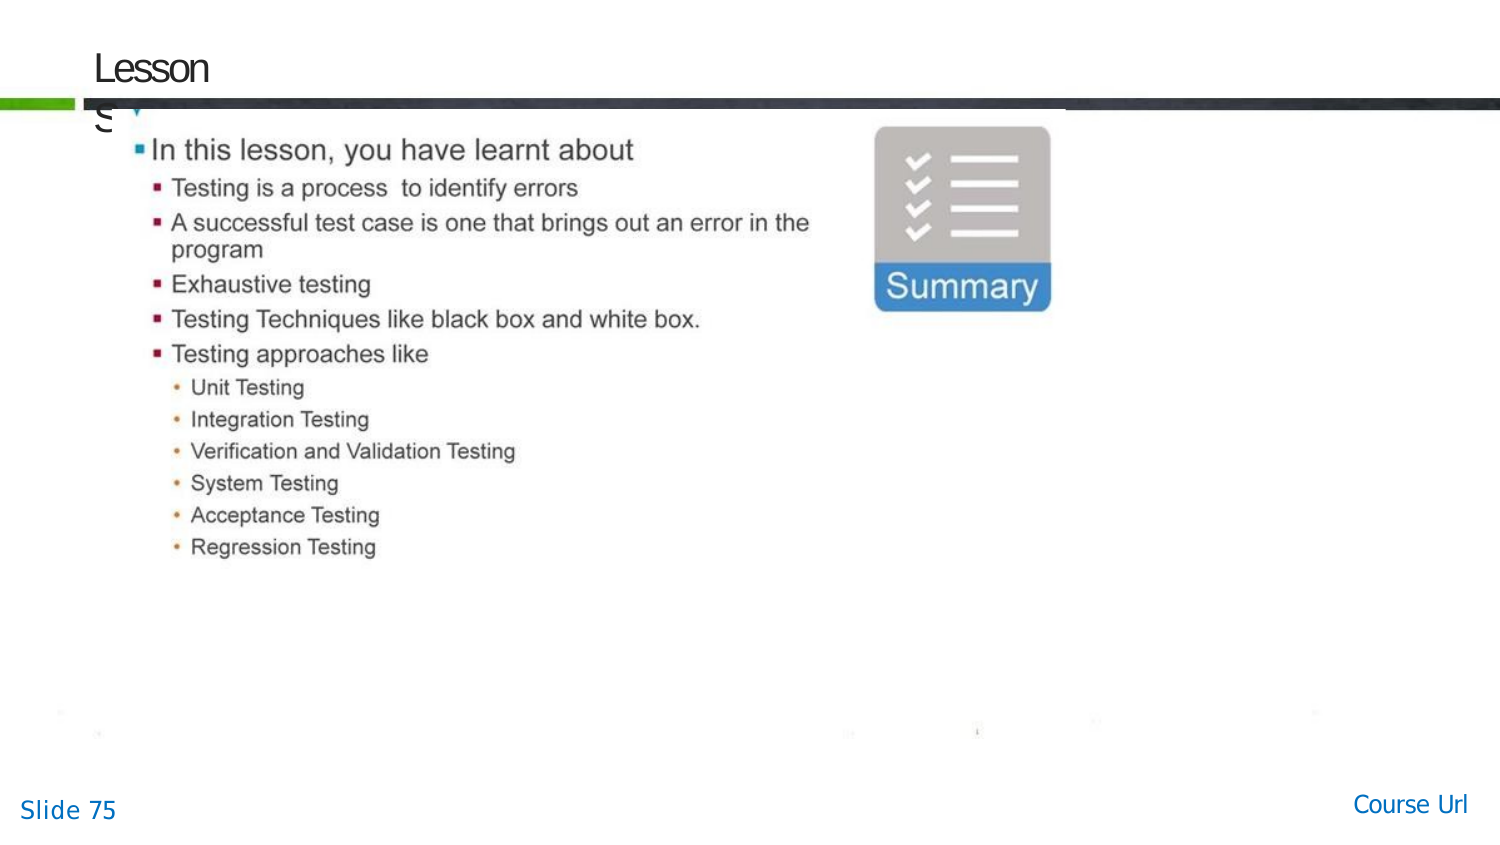

# Lesson Summary

Course Url
Slide 75